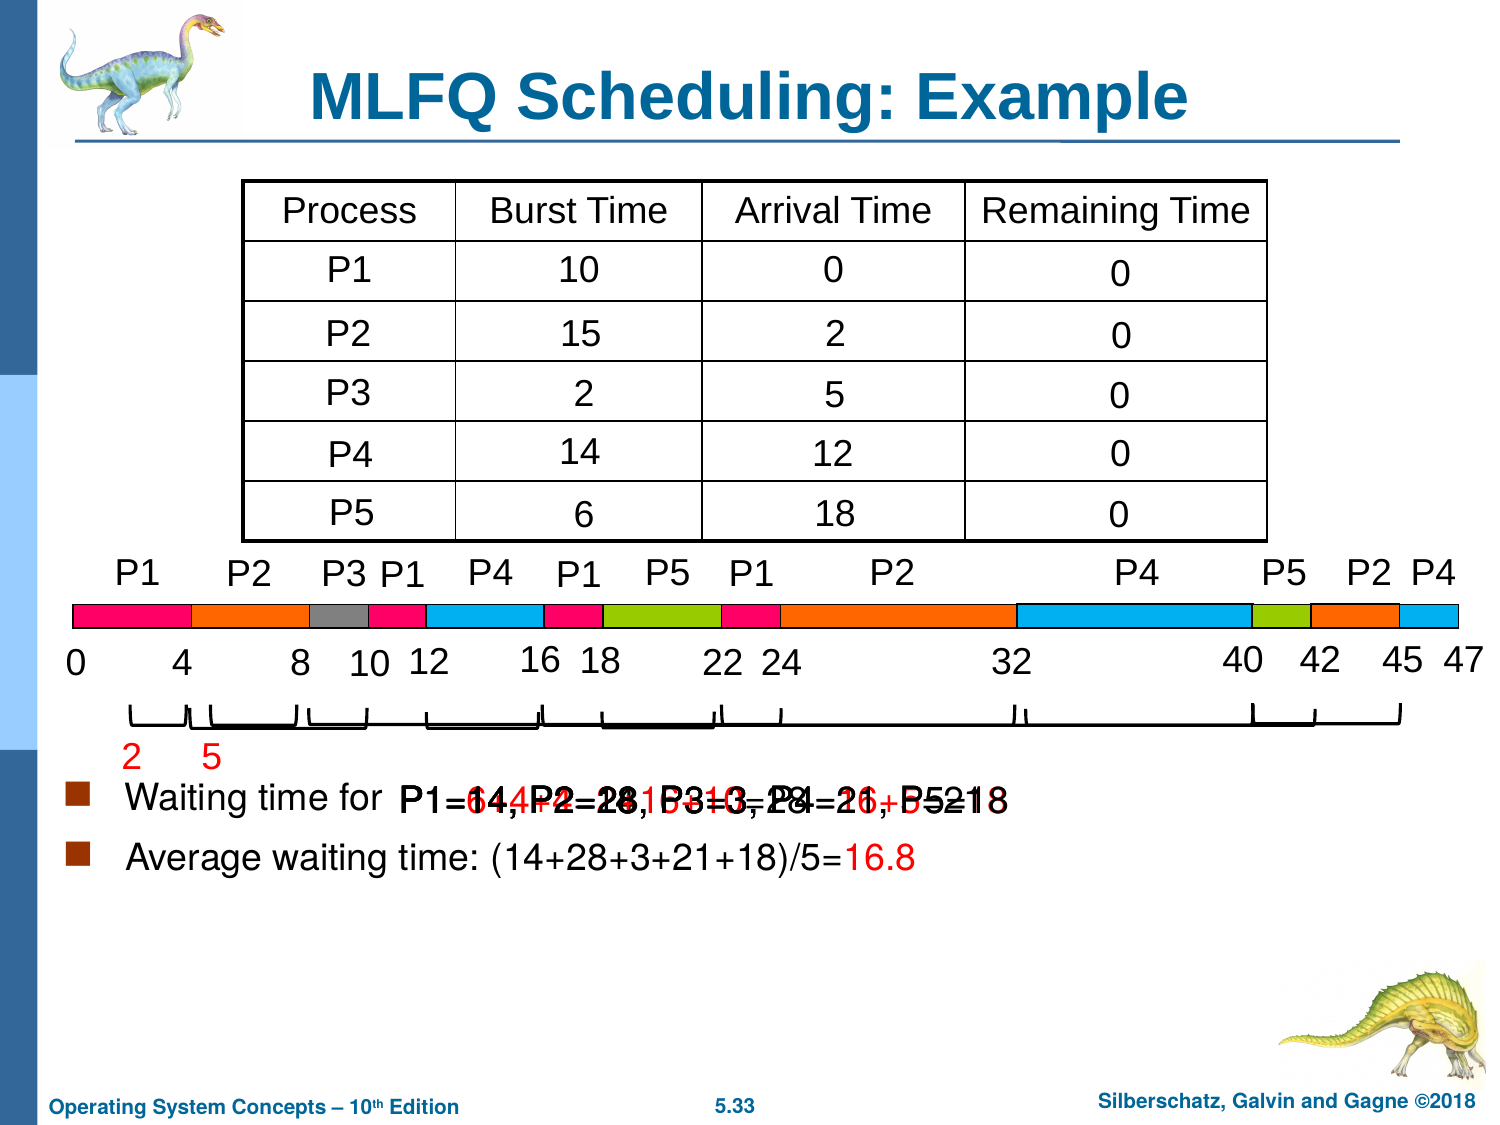

# MLFQ Scheduling: Example
| Process | Burst Time | Arrival Time | Remaining Time |
| --- | --- | --- | --- |
| P1 | 10 | 0 |  |
|  |  |  |  |
|  |  |  |  |
|  |  |  |  |
|  |  |  |  |
0
P2
15
2
0
P3
2
5
0
14
12
0
P4

P5
18
6
0
P4
P2

45
P2

32
P1

0
4
P4

16
P5

22
P5

42
P4

47
P2

8
P1
P3

10
P1
12
P1

40

18

24

2
5
Waiting time for
P1=14, P2=2+16+10=28
P1=6+4+4=14
P1=14, P2=28, P3=3
P1=14, P2=28, P3=3, P4=16+5=21
P1=14, P2=28, P3=3, P4=21, P5=18

P1=14, P2=28, P3=3, P4=21, P5=18

Average waiting time: (14+28+3+21+18)/5=16.8